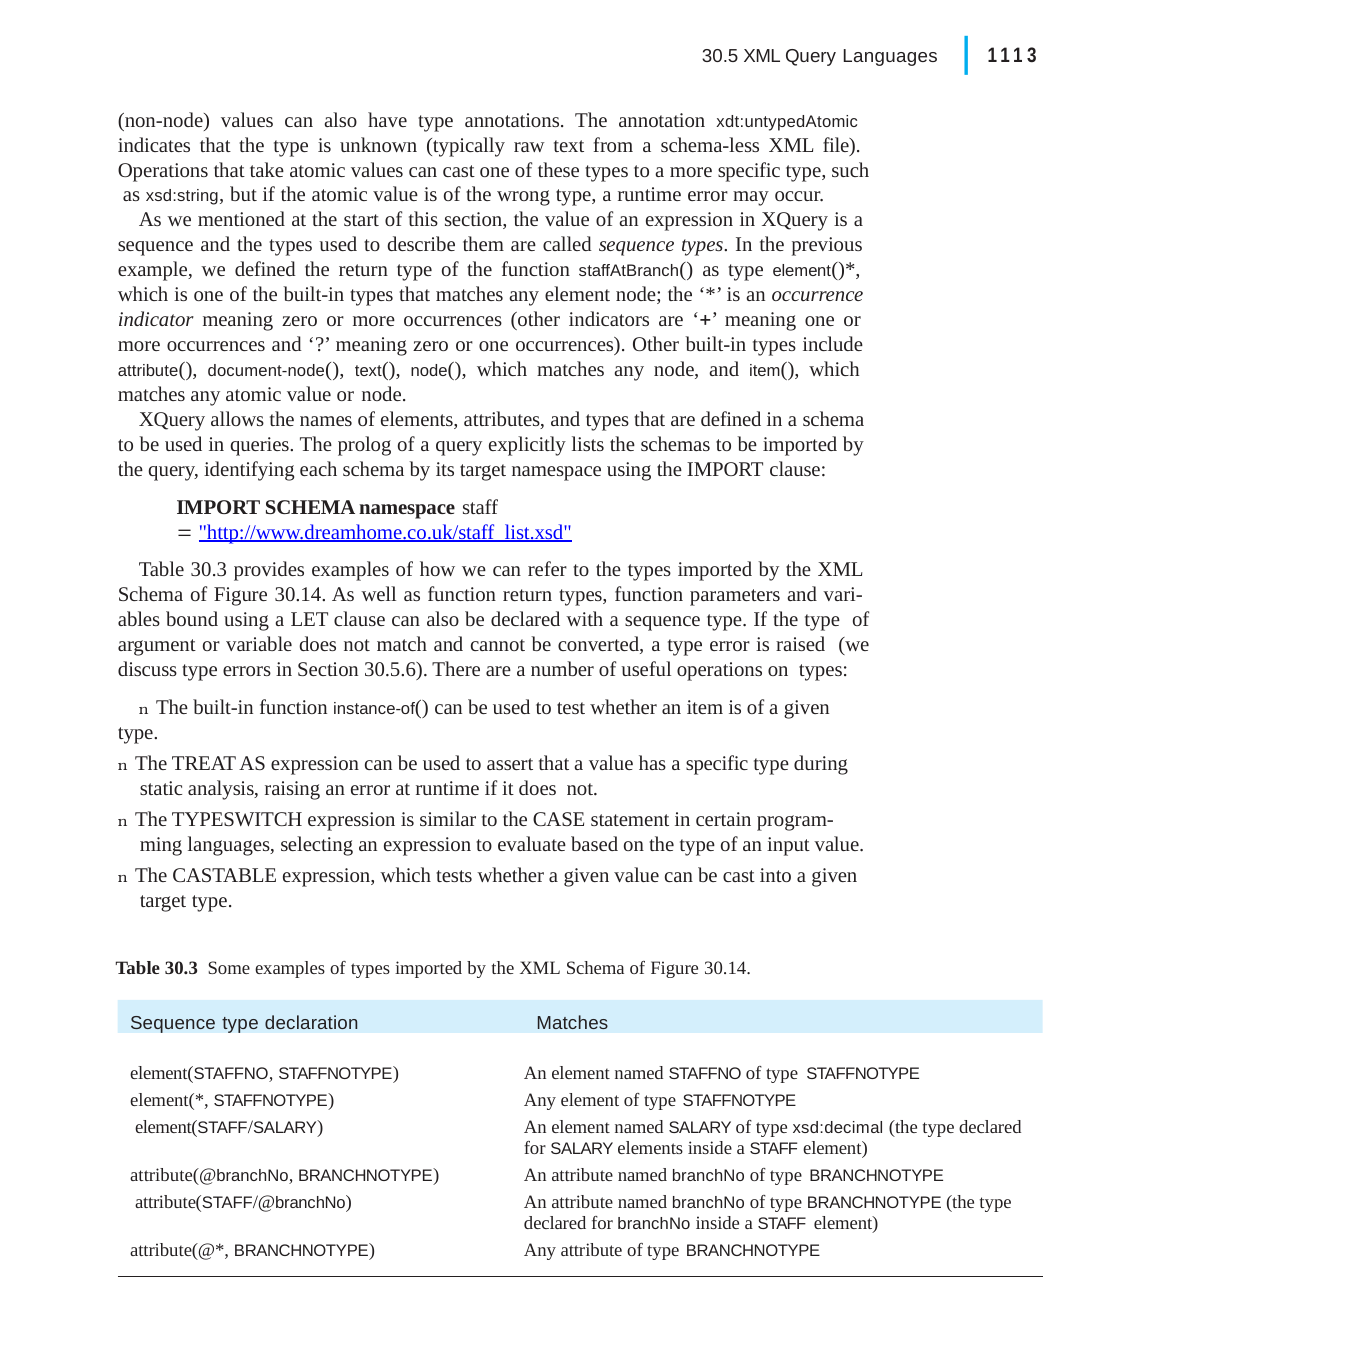

|
1113
30.5 XML Query Languages
(non-node) values can also have type annotations. The annotation xdt:untypedAtomic  indicates that the type is unknown (typically raw text from a schema-less XML file).  Operations that take atomic values can cast one of these types to a more specific type, such  as xsd:string, but if the atomic value is of the wrong type, a runtime error may occur.
As we mentioned at the start of this section, the value of an expression in XQuery is a  sequence and the types used to describe them are called sequence types. In the previous  example, we defined the return type of the function staffAtBranch() as type element()*,  which is one of the built-in types that matches any element node; the ‘*’ is an occurrence  indicator meaning zero or more occurrences (other indicators are ‘+’ meaning one or  more occurrences and ‘?’ meaning zero or one occurrences). Other built-in types include  attribute(), document-node(), text(), node(), which matches any node, and item(), which  matches any atomic value or node.
XQuery allows the names of elements, attributes, and types that are defined in a schema  to be used in queries. The prolog of a query explicitly lists the schemas to be imported by  the query, identifying each schema by its target namespace using the IMPORT clause:
IMPORT SCHEMA namespace staff
= "http://www.dreamhome.co.uk/staff_list.xsd"
Table 30.3 provides examples of how we can refer to the types imported by the XML  Schema of Figure 30.14. As well as function return types, function parameters and vari-  ables bound using a LET clause can also be declared with a sequence type. If the type  of argument or variable does not match and cannot be converted, a type error is raised  (we discuss type errors in Section 30.5.6). There are a number of useful operations on  types:
n The built-in function instance-of() can be used to test whether an item is of a given type.
n The TREAT AS expression can be used to assert that a value has a specific type during  static analysis, raising an error at runtime if it does not.
n The TYPESWITCH expression is similar to the CASE statement in certain program-  ming languages, selecting an expression to evaluate based on the type of an input value.
n The CASTABLE expression, which tests whether a given value can be cast into a given  target type.

Table 30.3 Some examples of types imported by the XML Schema of Figure 30.14.
Sequence type declaration	Matches
An element named STAFFNO of type STAFFNOTYPE
Any element of type STAFFNOTYPE
An element named SALARY of type xsd:decimal (the type declared  for SALARY elements inside a STAFF element)
An attribute named branchNo of type BRANCHNOTYPE
An attribute named branchNo of type BRANCHNOTYPE (the type  declared for branchNo inside a STAFF element)
Any attribute of type BRANCHNOTYPE
element(STAFFNO, STAFFNOTYPE)
element(*, STAFFNOTYPE)  element(STAFF/SALARY)
attribute(@branchNo, BRANCHNOTYPE)  attribute(STAFF/@branchNo)
attribute(@*, BRANCHNOTYPE)